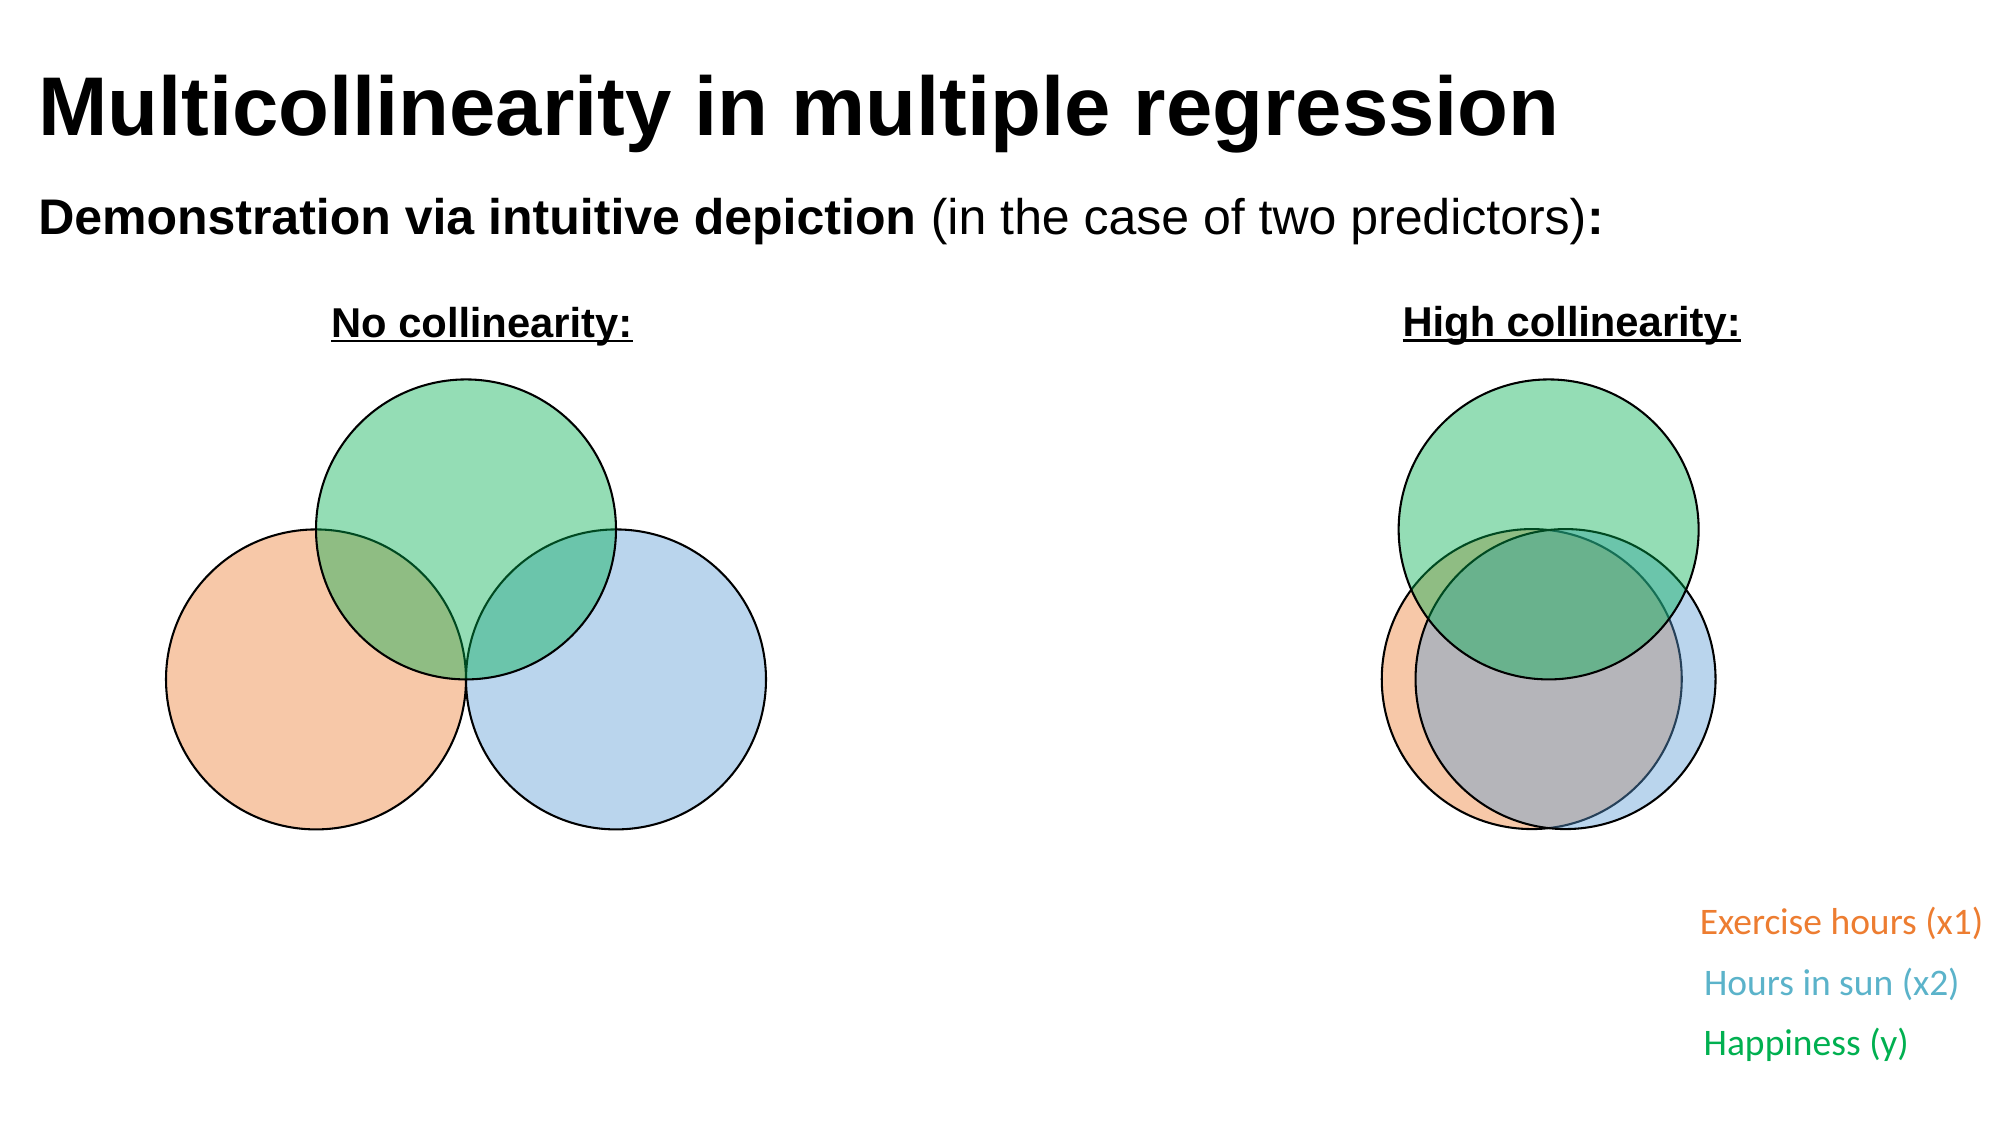

# Multicollinearity in multiple regression
Demonstration via intuitive depiction (in the case of two predictors):

High collinearity:
No collinearity:

Exercise hours (x1)
Hours in sun (x2)
Happiness (y)